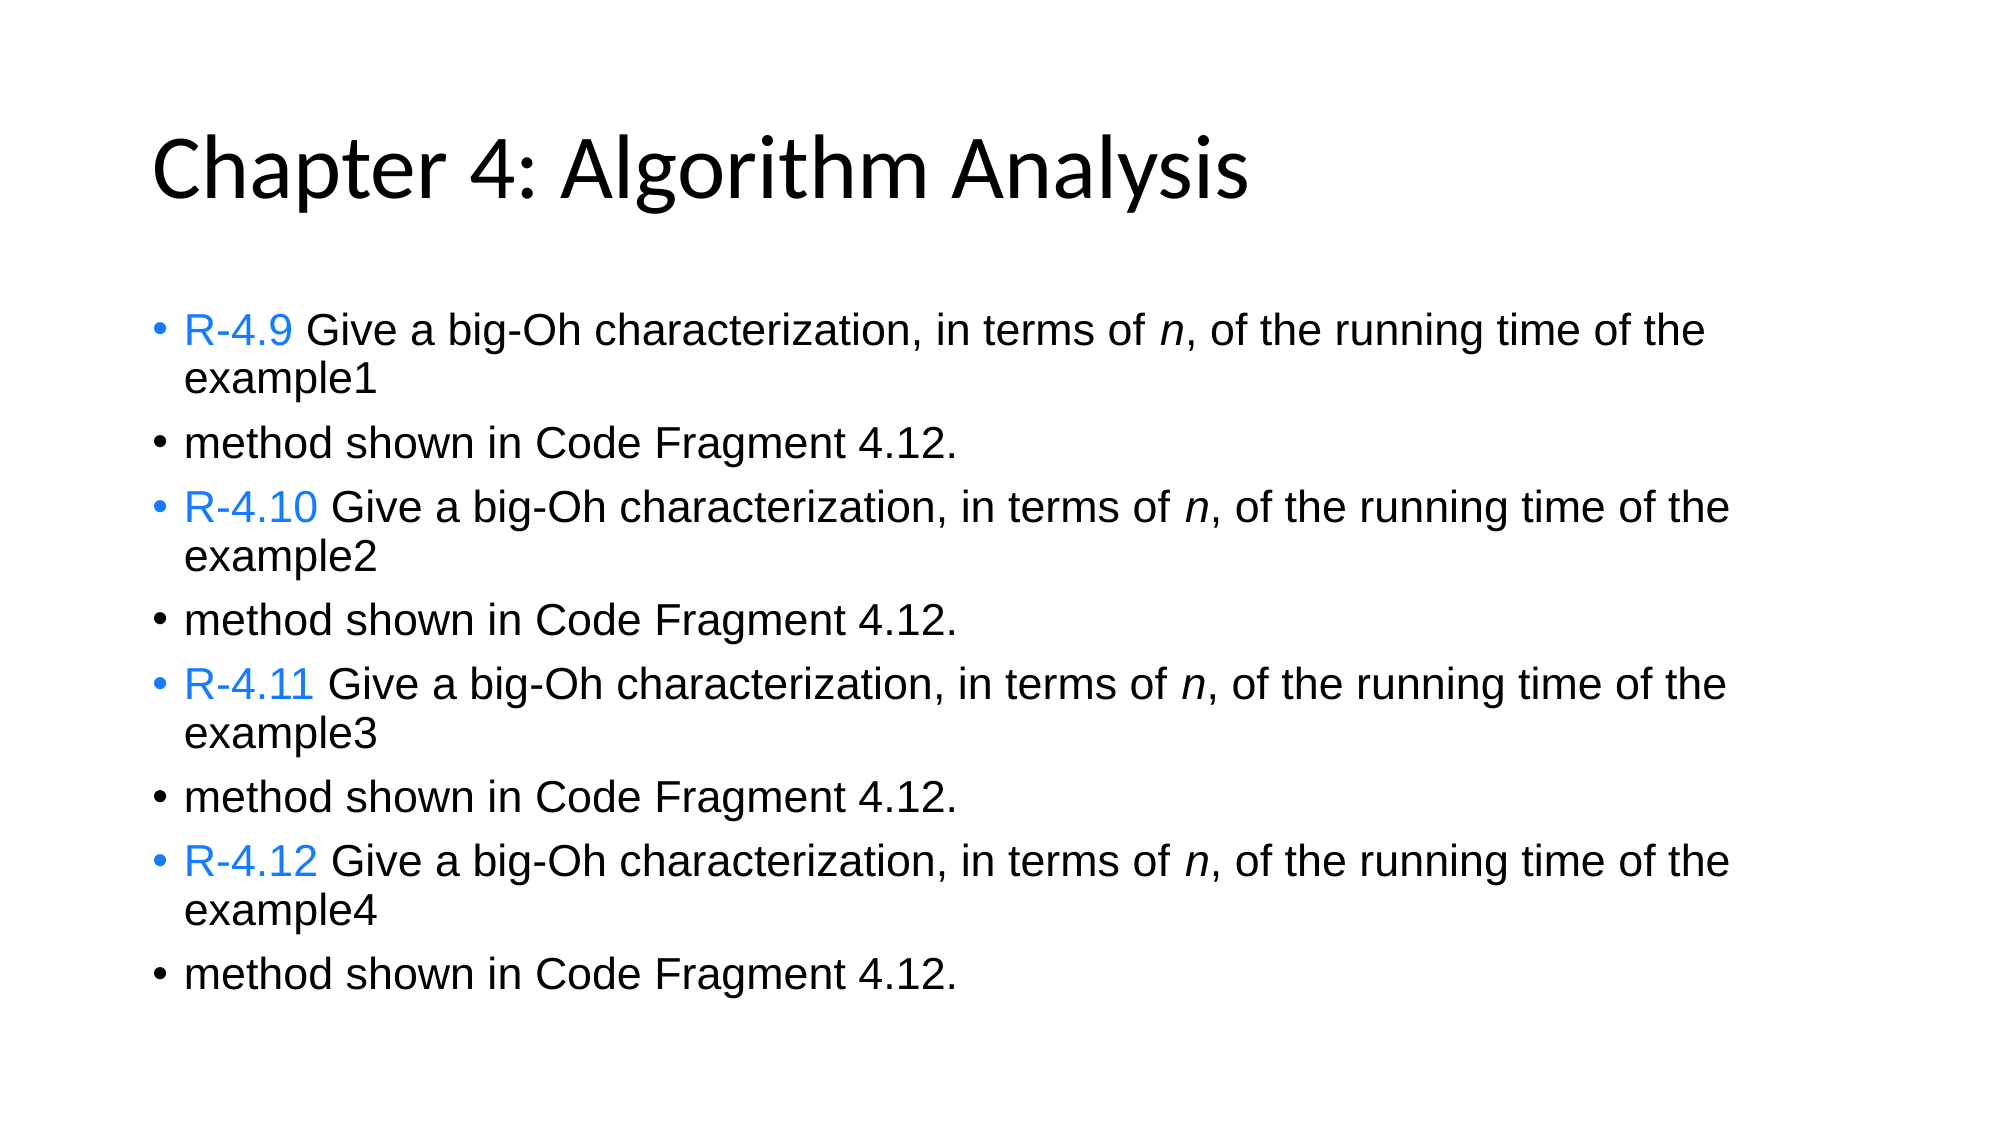

# Chapter 4: Algorithm Analysis
R-4.9 Give a big-Oh characterization, in terms of n, of the running time of the example1
method shown in Code Fragment 4.12.
R-4.10 Give a big-Oh characterization, in terms of n, of the running time of the example2
method shown in Code Fragment 4.12.
R-4.11 Give a big-Oh characterization, in terms of n, of the running time of the example3
method shown in Code Fragment 4.12.
R-4.12 Give a big-Oh characterization, in terms of n, of the running time of the example4
method shown in Code Fragment 4.12.